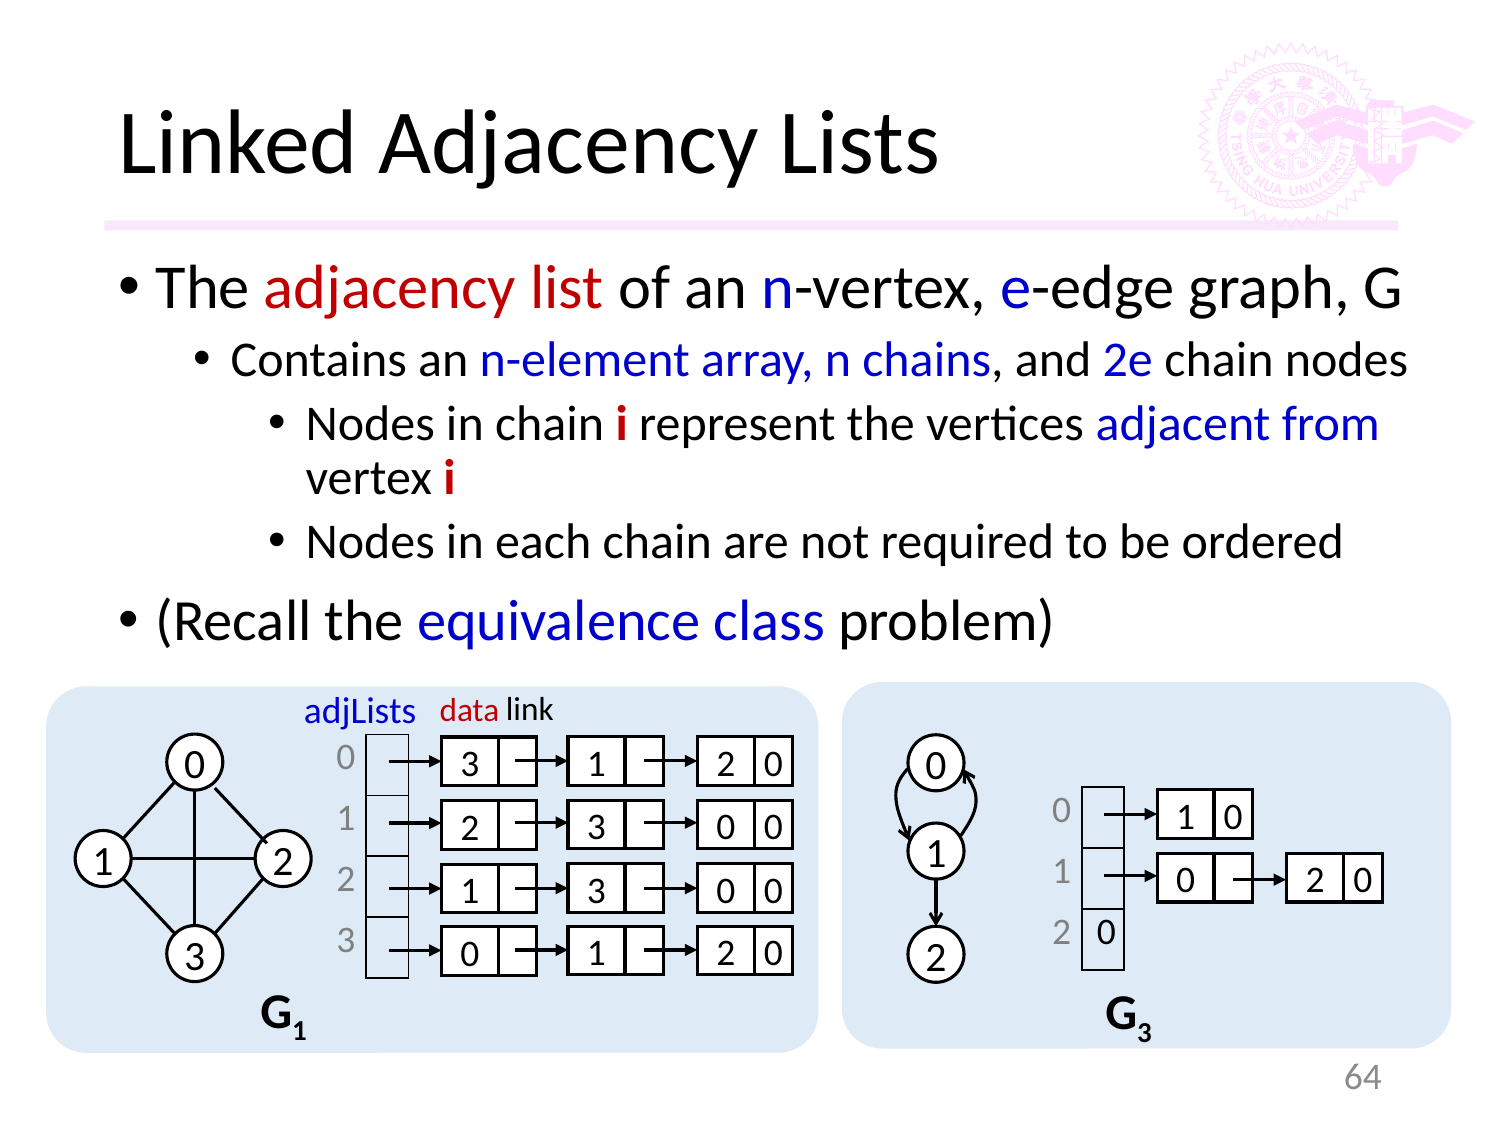

# Linked Adjacency Lists
The adjacency list of an n-vertex, e-edge graph, G
Contains an n-element array, n chains, and 2e chain nodes
Nodes in chain i represent the vertices adjacent from vertex i
Nodes in each chain are not required to be ordered
(Recall the equivalence class problem)

adjLists
link
data

0
| 0 |
| --- |
| 1 |
| 2 |
| 3 |
|  |
| --- |
|  |
|  |
|  |
0

1

3

3

1
0
2
0
0
0
0
0
2

3

2

1

0

| 0 |
| --- |
| 1 |
| 2 |
|  |
| --- |
|  |
| 0 |
0
1
1
1
2

0
0
2
3
2
G1
G3
64